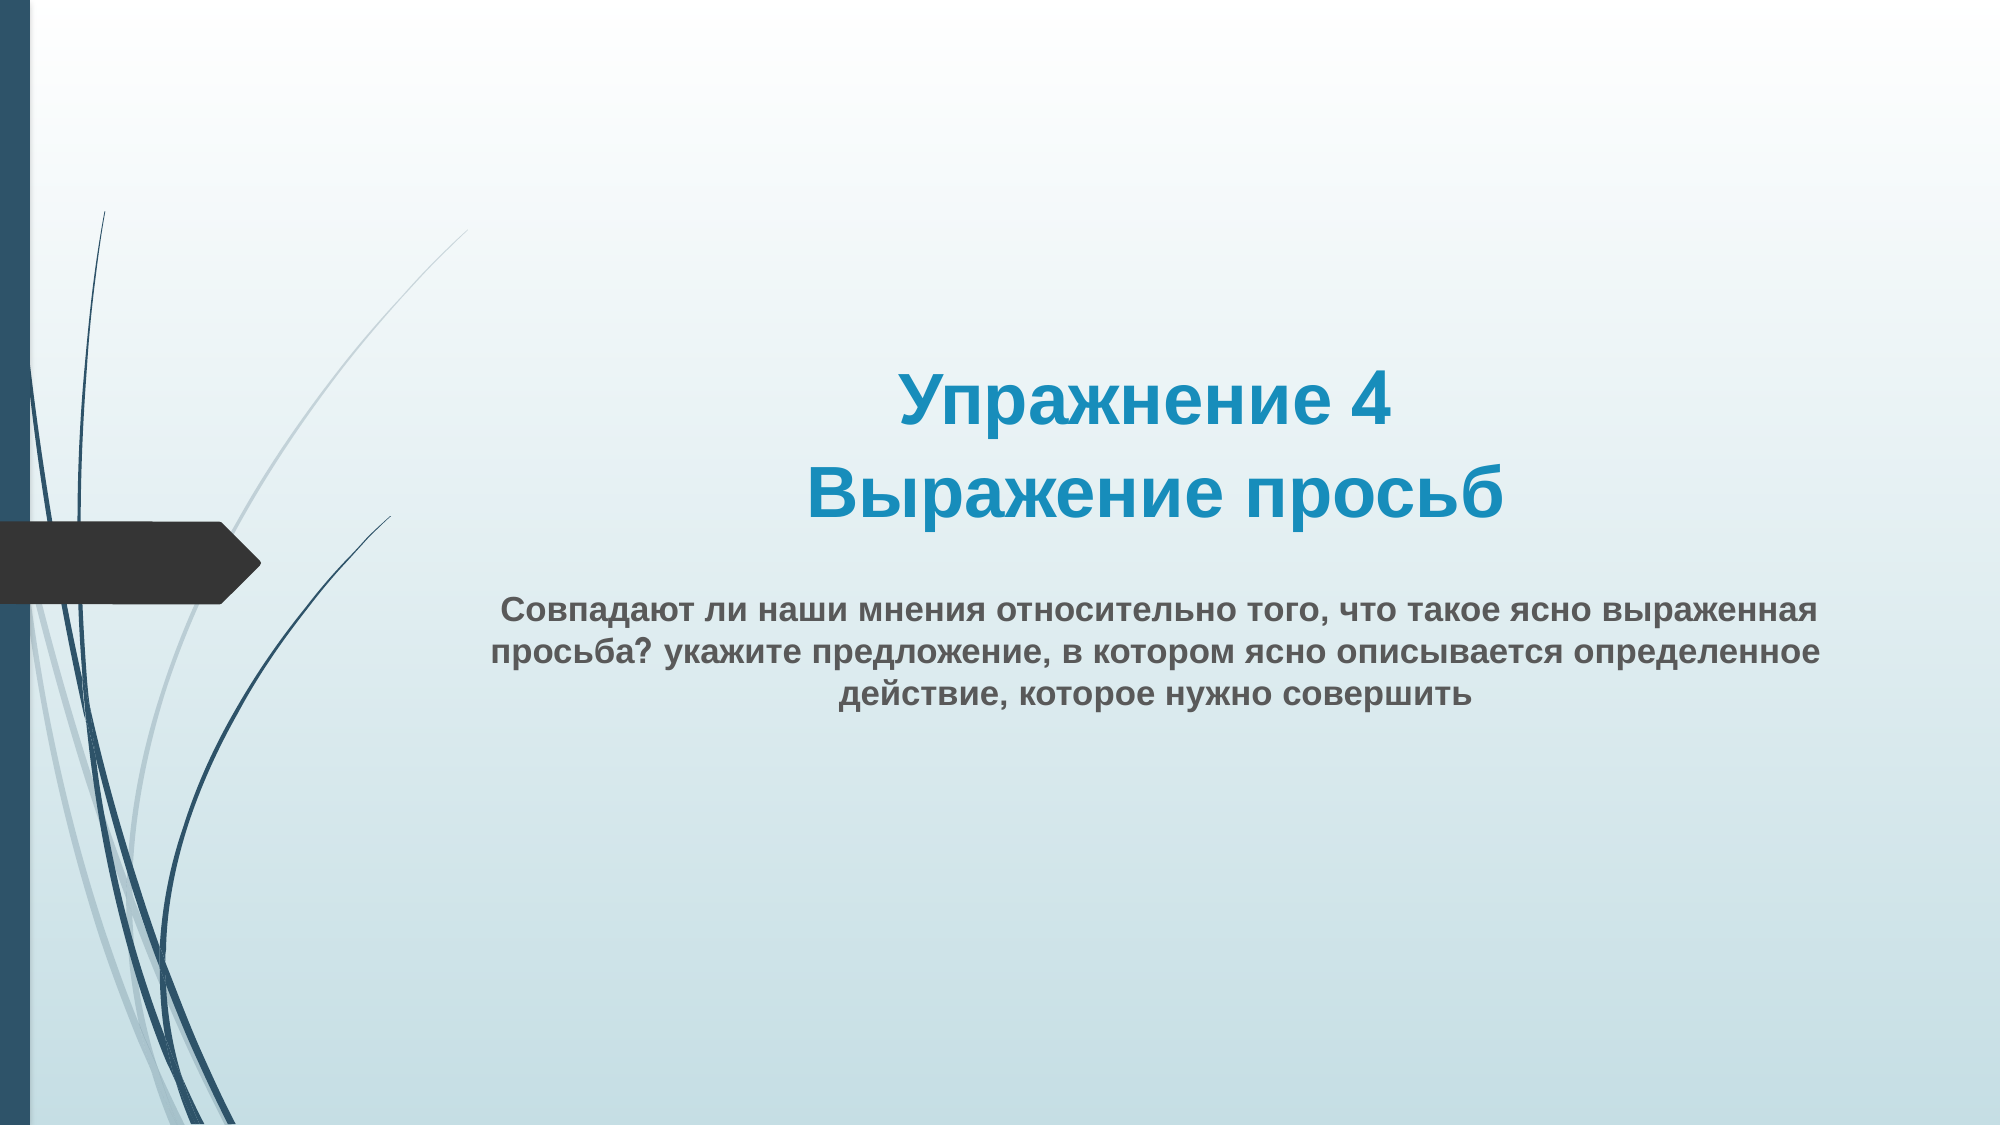

# Упражнение 4 Выражение просьб
 Совпадают ли наши мнения относительно того, что такое ясно выраженная просьба? укажите предложение, в котором ясно описывается определенное действие, которое нужно совершить